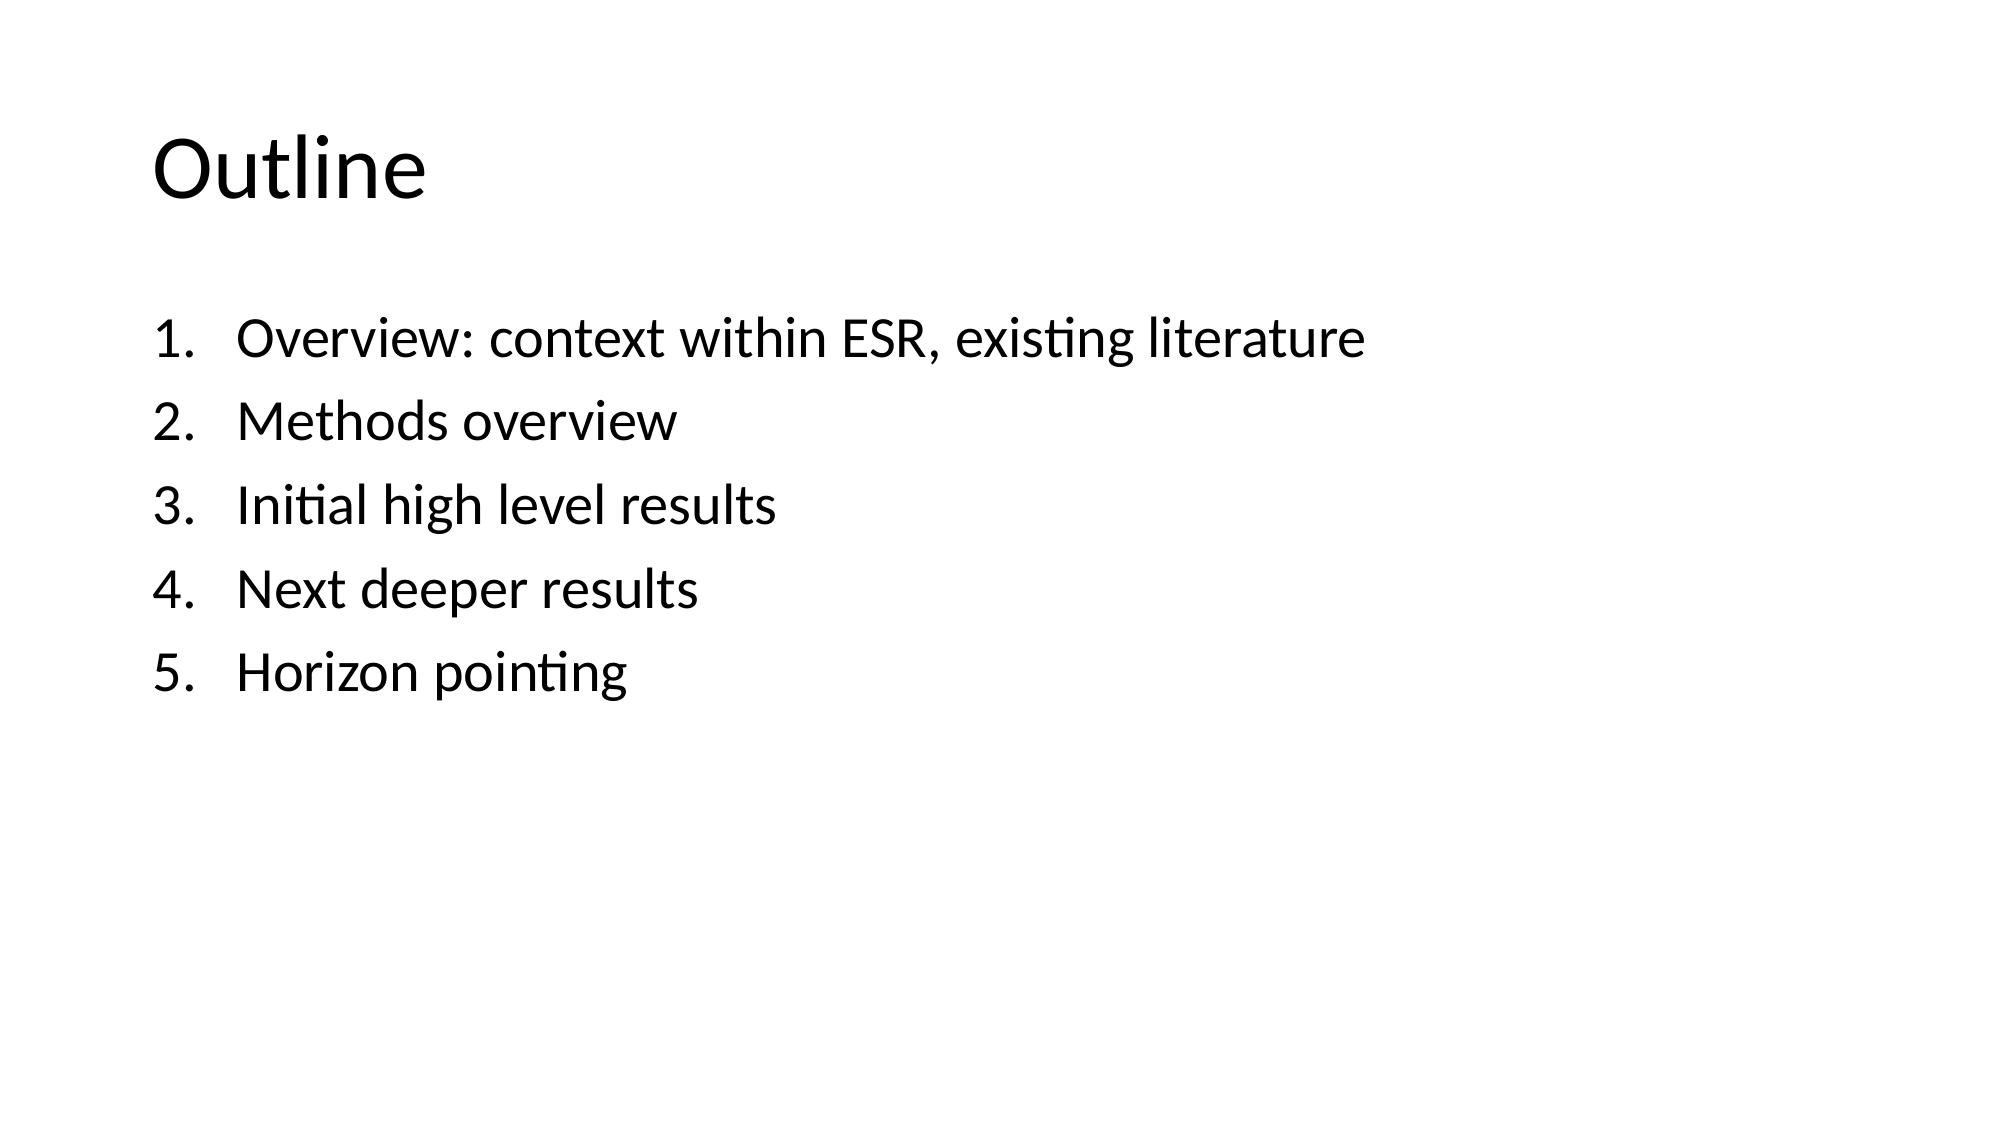

# Outline
Overview: context within ESR, existing literature
Methods overview
Initial high level results
Next deeper results
Horizon pointing